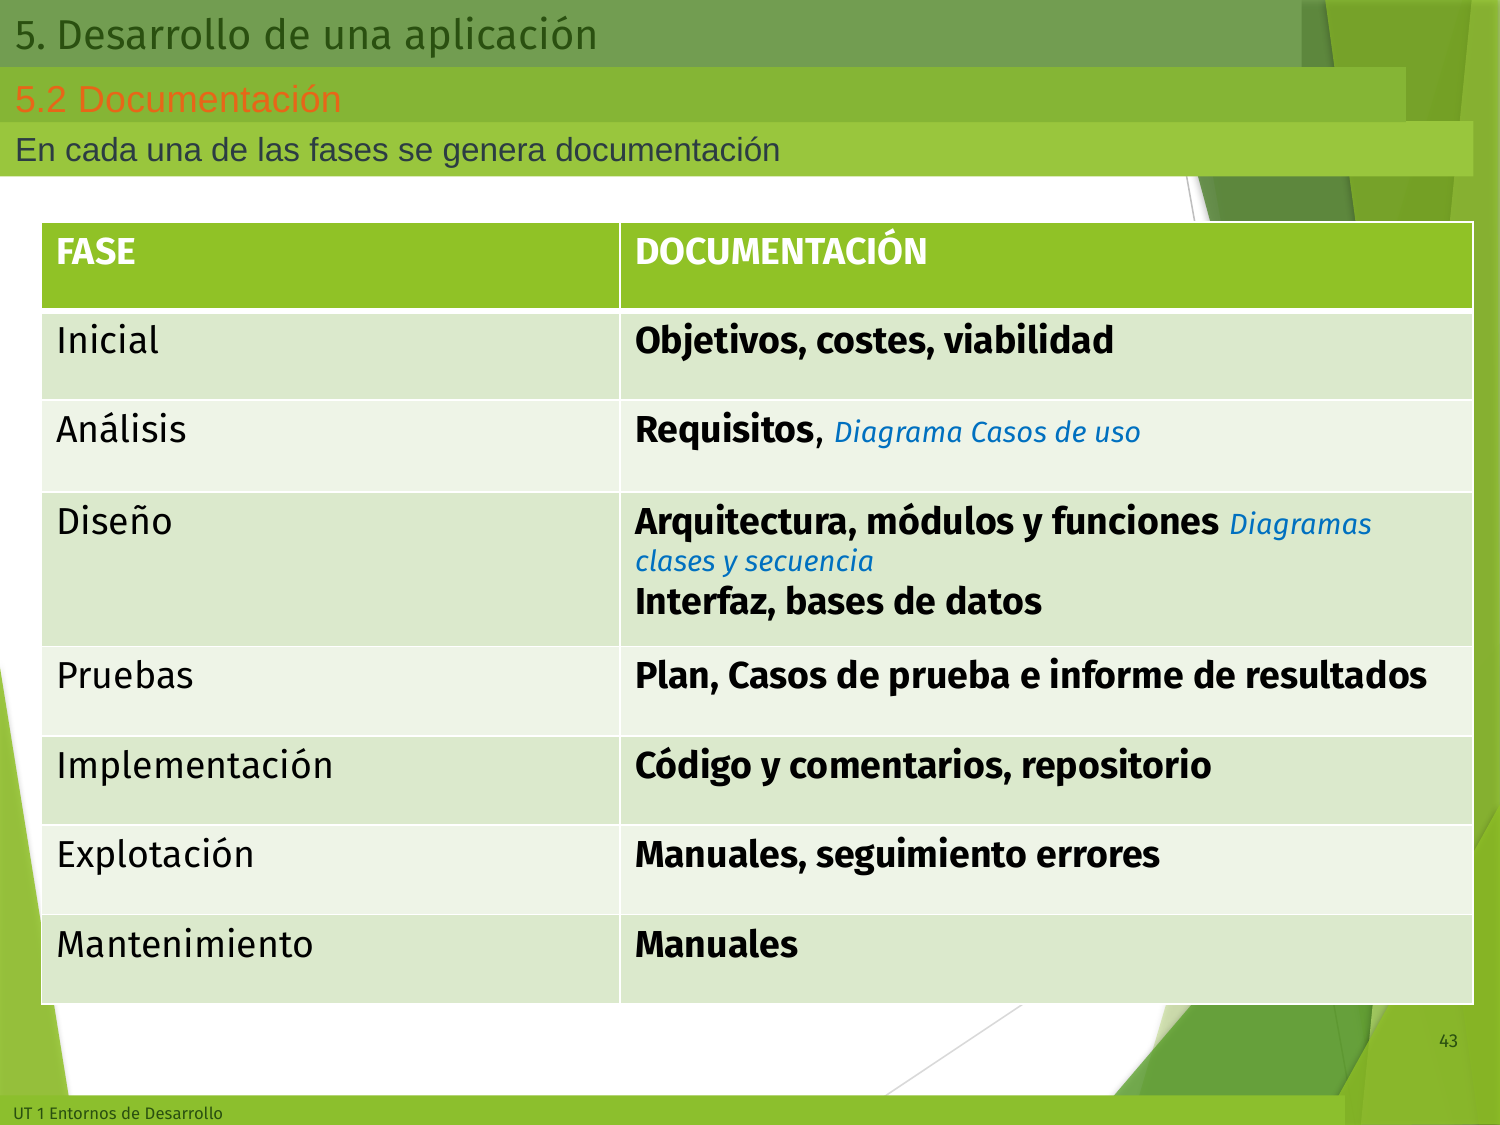

# 5. Desarrollo de una aplicación
5.2 Documentación

En cada una de las fases se genera documentación

| FASE | DOCUMENTACIÓN |
| --- | --- |
| Inicial | Objetivos, costes, viabilidad |
| Análisis | Requisitos, Diagrama Casos de uso |
| Diseño | Arquitectura, módulos y funciones Diagramas clases y secuencia Interfaz, bases de datos |
| Pruebas | Plan, Casos de prueba e informe de resultados |
| Implementación | Código y comentarios, repositorio |
| Explotación | Manuales, seguimiento errores |
| Mantenimiento | Manuales |
43